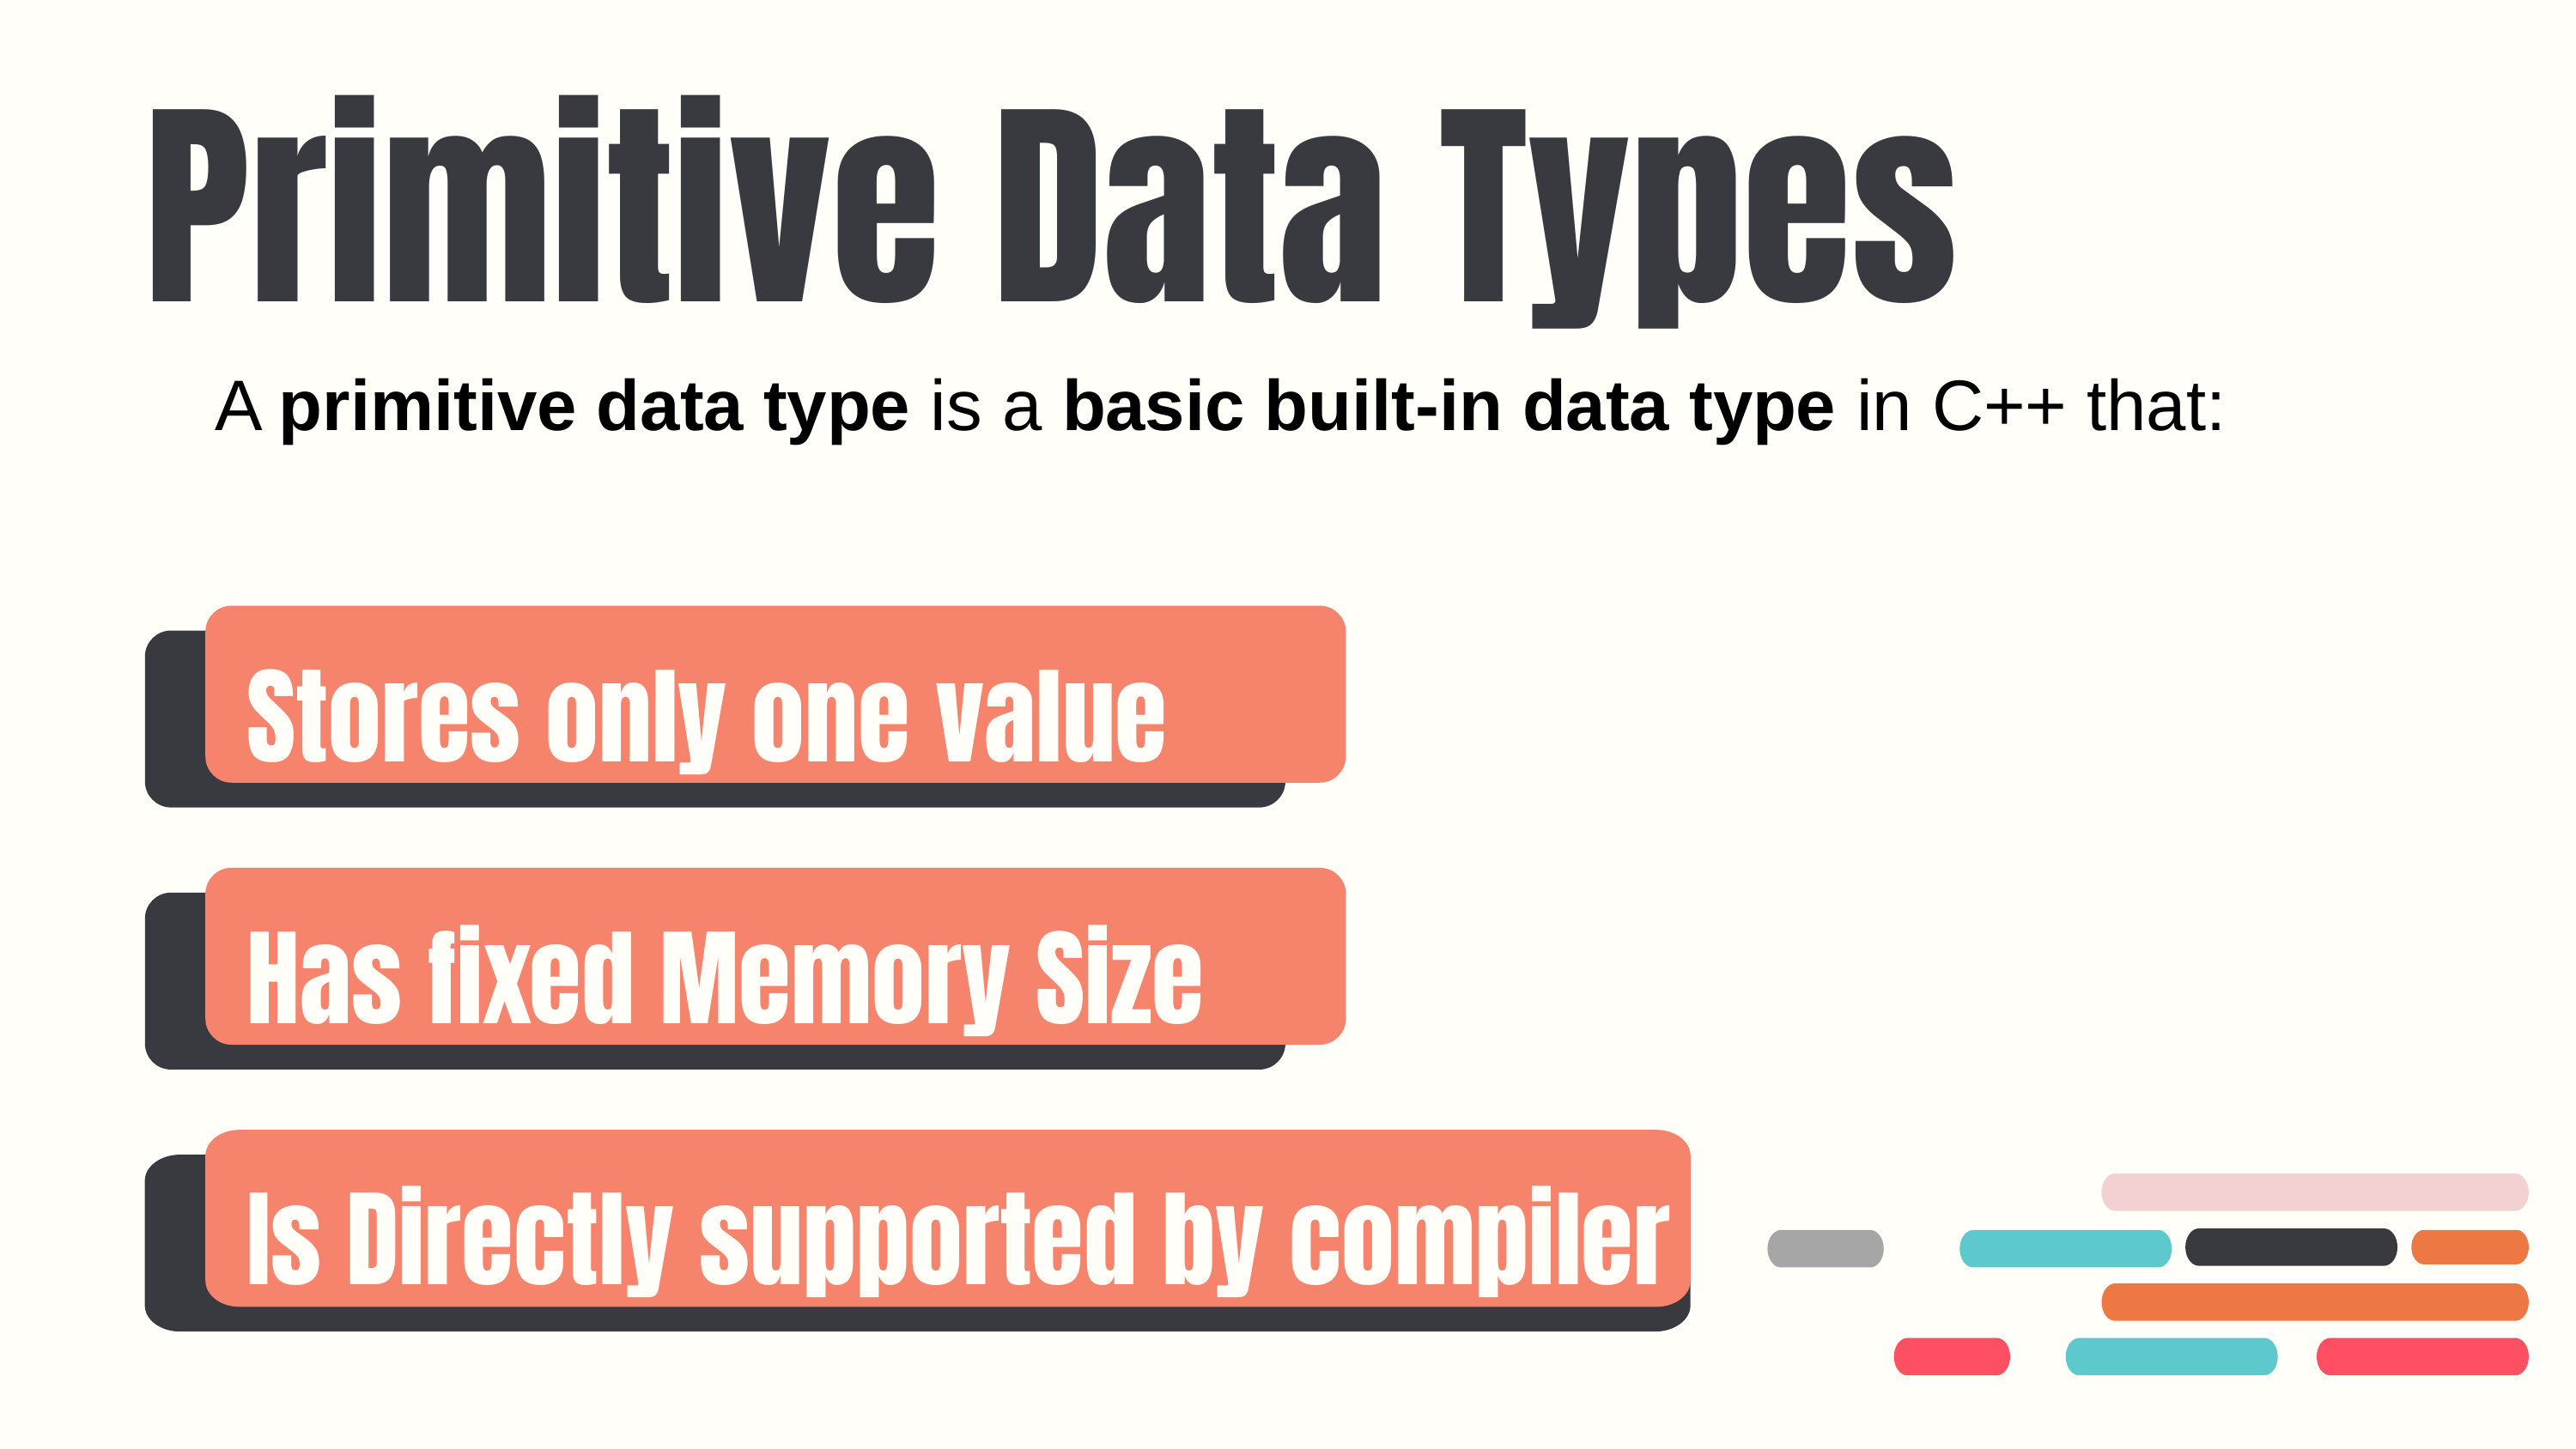

Primitive Data Types
A primitive data type is a basic built-in data type in C++ that:

Stores only one value

Has fixed Memory Size

Is Directly supported by compiler